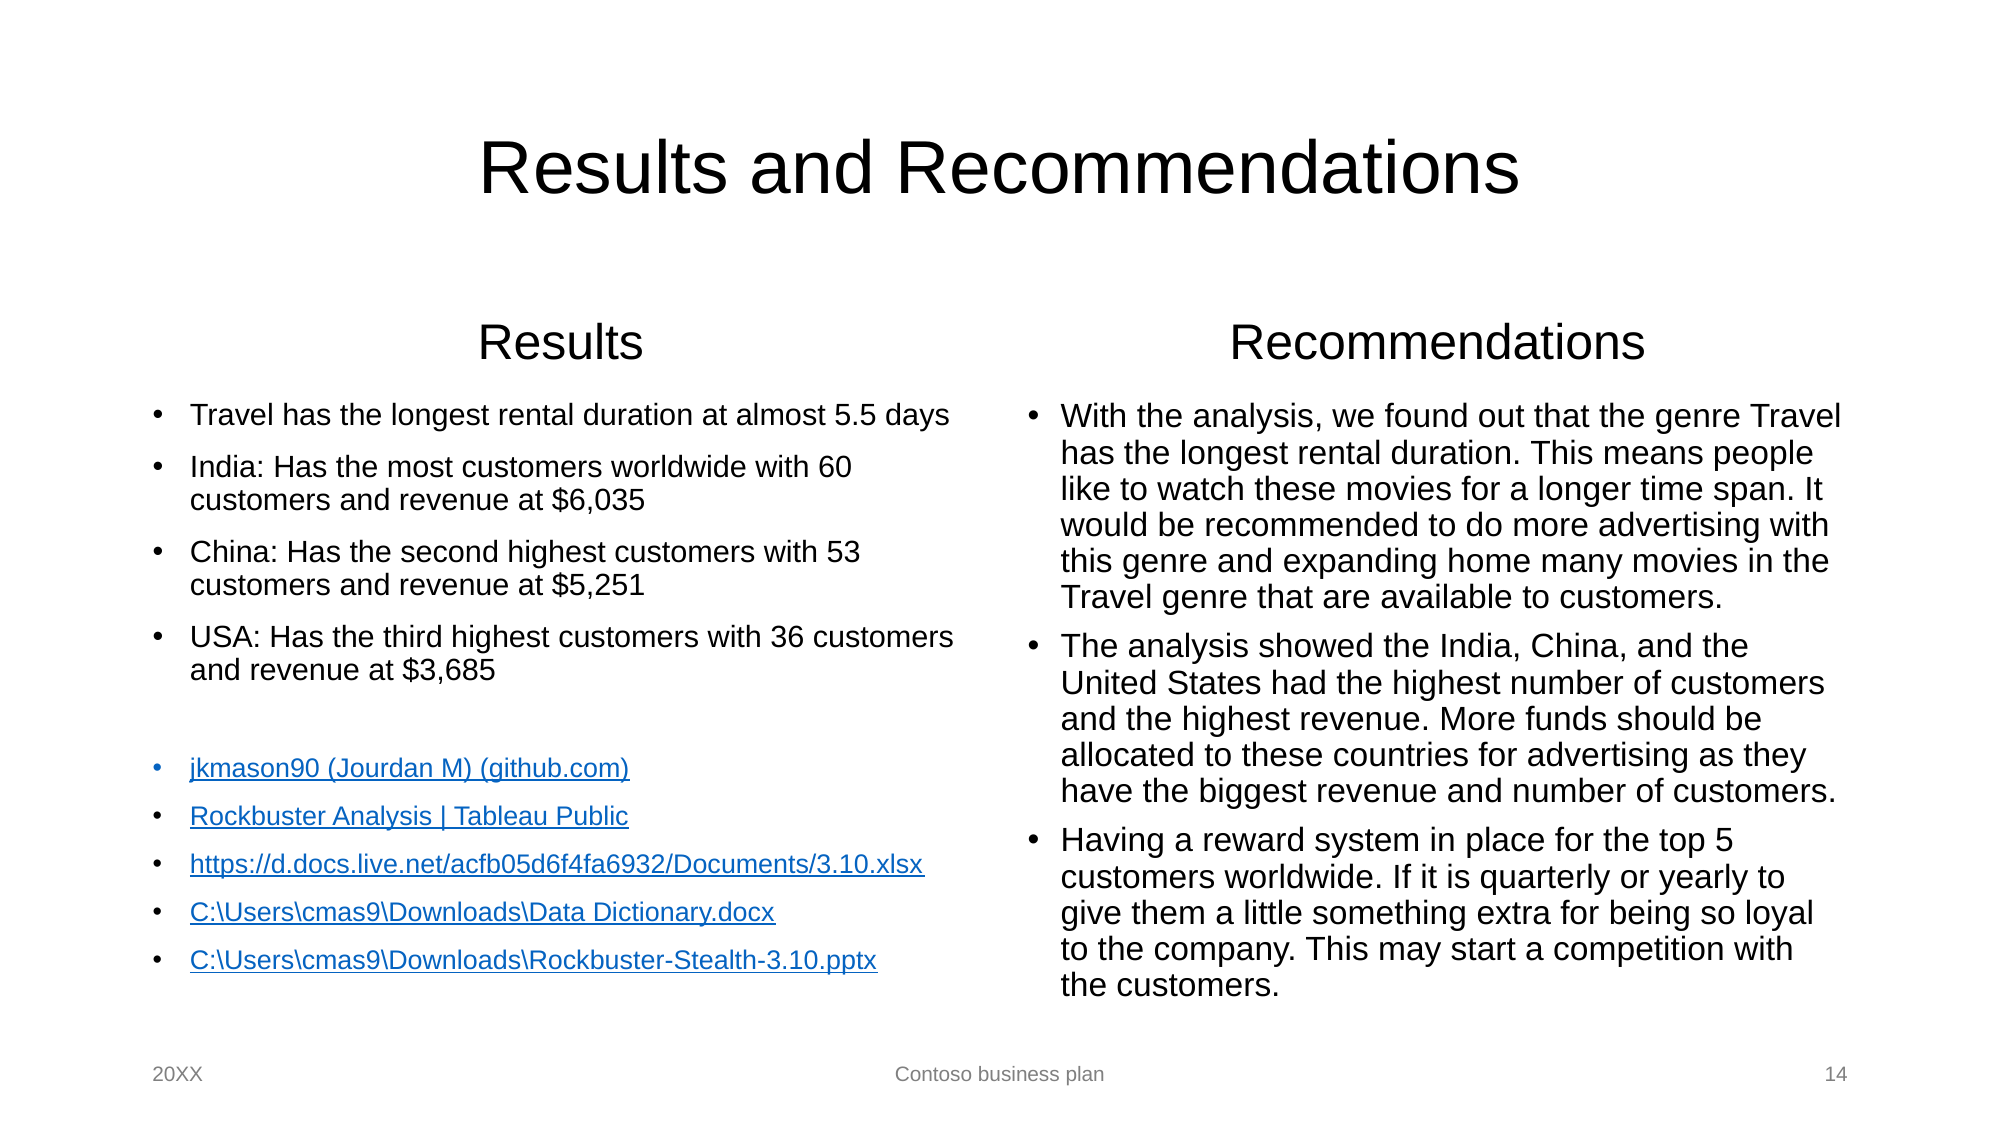

# Results and Recommendations
Results
Recommendations
Travel has the longest rental duration at almost 5.5 days
India: Has the most customers worldwide with 60 customers and revenue at $6,035
China: Has the second highest customers with 53 customers and revenue at $5,251
USA: Has the third highest customers with 36 customers and revenue at $3,685

jkmason90 (Jourdan M) (github.com)
Rockbuster Analysis | Tableau Public
https://d.docs.live.net/acfb05d6f4fa6932/Documents/3.10.xlsx
C:\Users\cmas9\Downloads\Data Dictionary.docx
C:\Users\cmas9\Downloads\Rockbuster-Stealth-3.10.pptx
With the analysis, we found out that the genre Travel has the longest rental duration. This means people like to watch these movies for a longer time span. It would be recommended to do more advertising with this genre and expanding home many movies in the Travel genre that are available to customers.
The analysis showed the India, China, and the United States had the highest number of customers and the highest revenue. More funds should be allocated to these countries for advertising as they have the biggest revenue and number of customers.
Having a reward system in place for the top 5 customers worldwide. If it is quarterly or yearly to give them a little something extra for being so loyal to the company. This may start a competition with the customers.

20XX
Contoso business plan
14